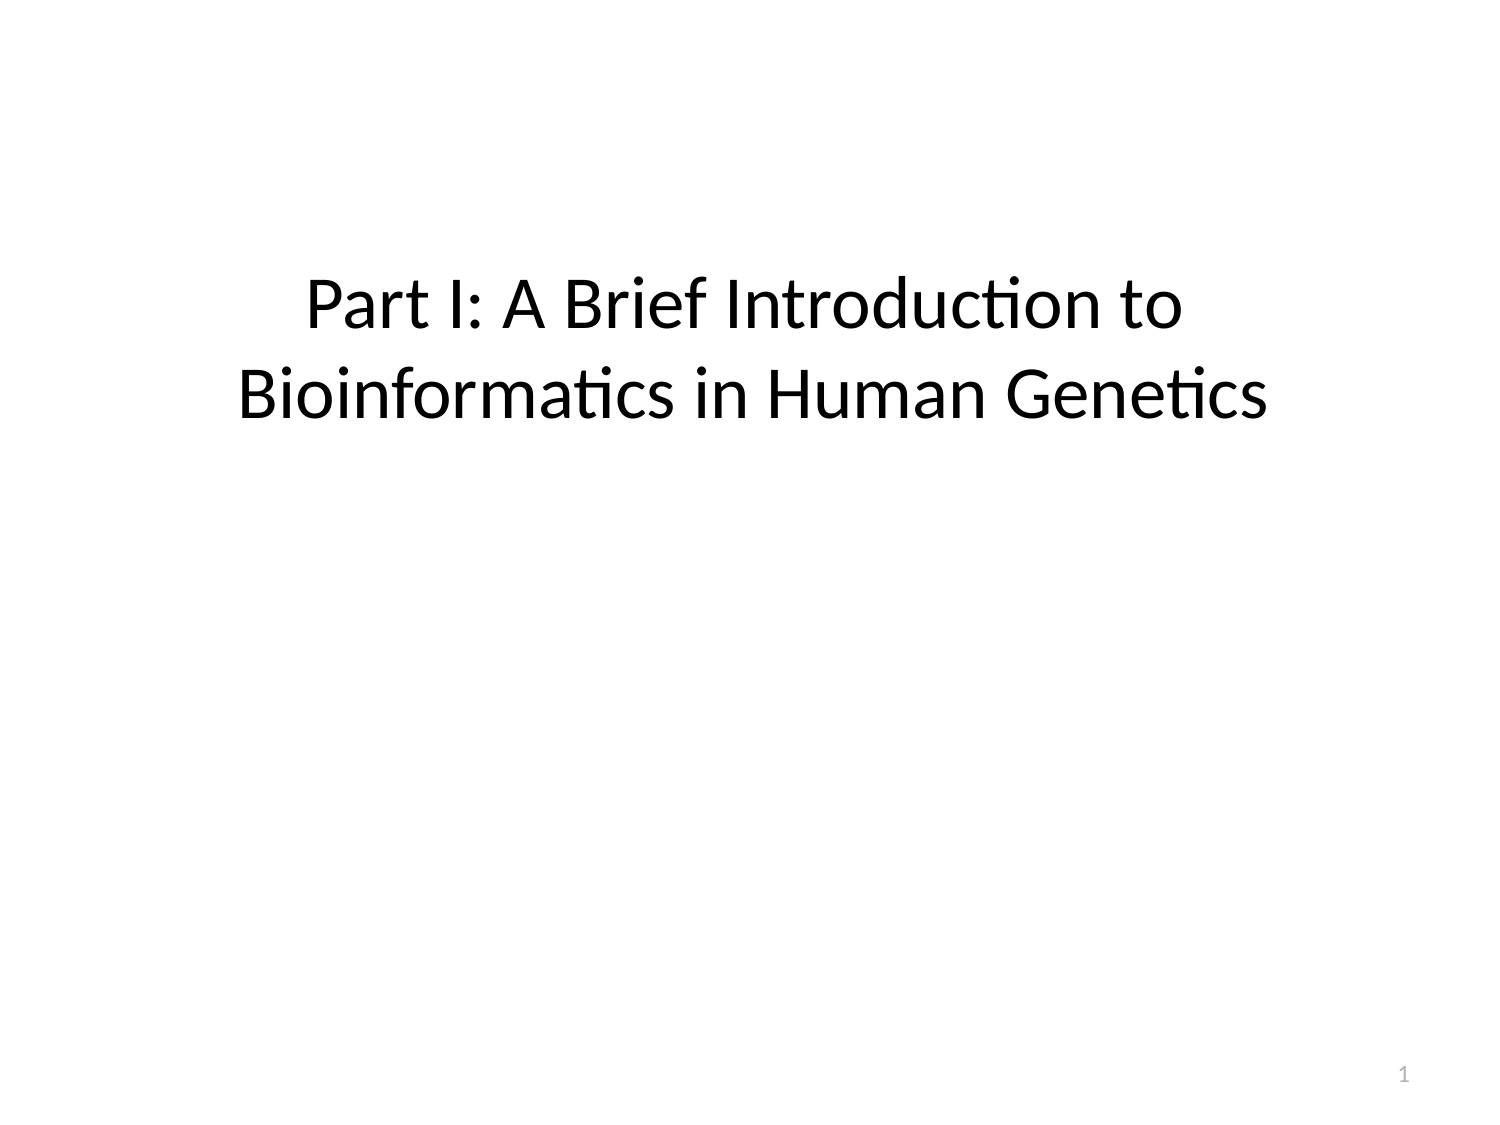

# Part I: A Brief Introduction to Bioinformatics in Human Genetics
1